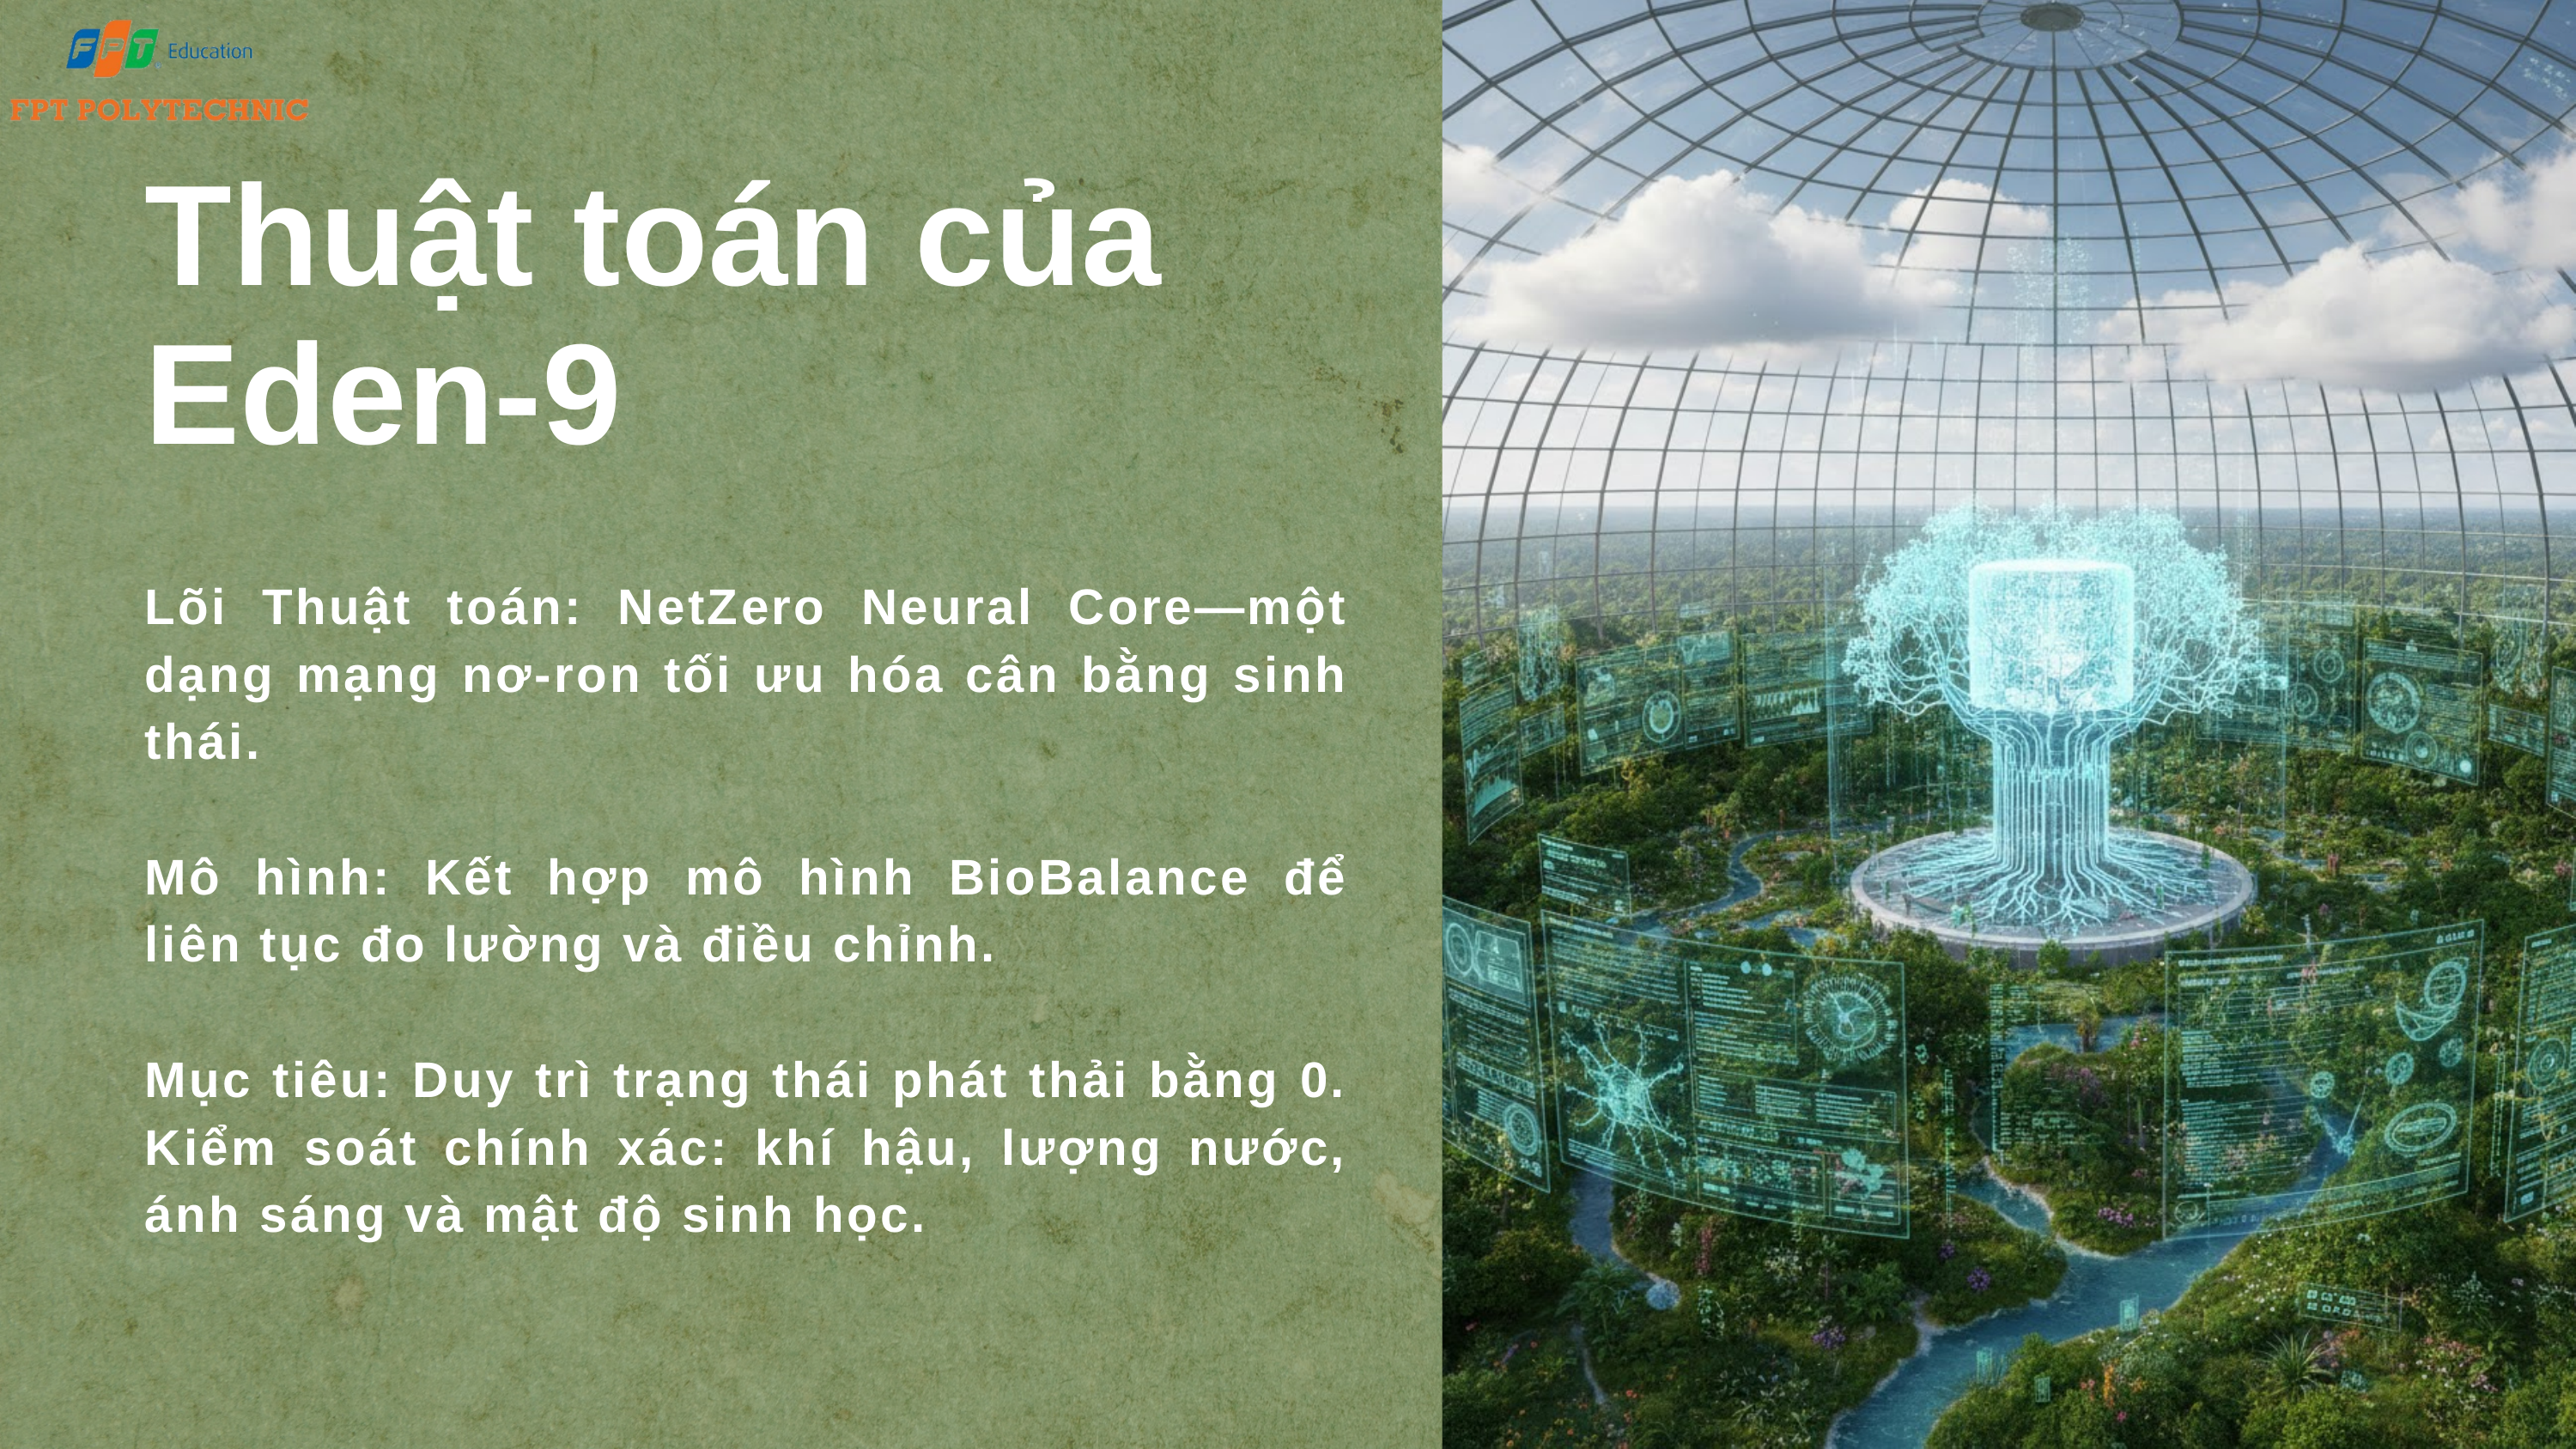

Thuật toán của Eden‑9
Lõi Thuật toán: NetZero Neural Core—một dạng mạng nơ-ron tối ưu hóa cân bằng sinh thái.

Mô hình: Kết hợp mô hình BioBalance để liên tục đo lường và điều chỉnh.

Mục tiêu: Duy trì trạng thái phát thải bằng 0. Kiểm soát chính xác: khí hậu, lượng nước, ánh sáng và mật độ sinh học.